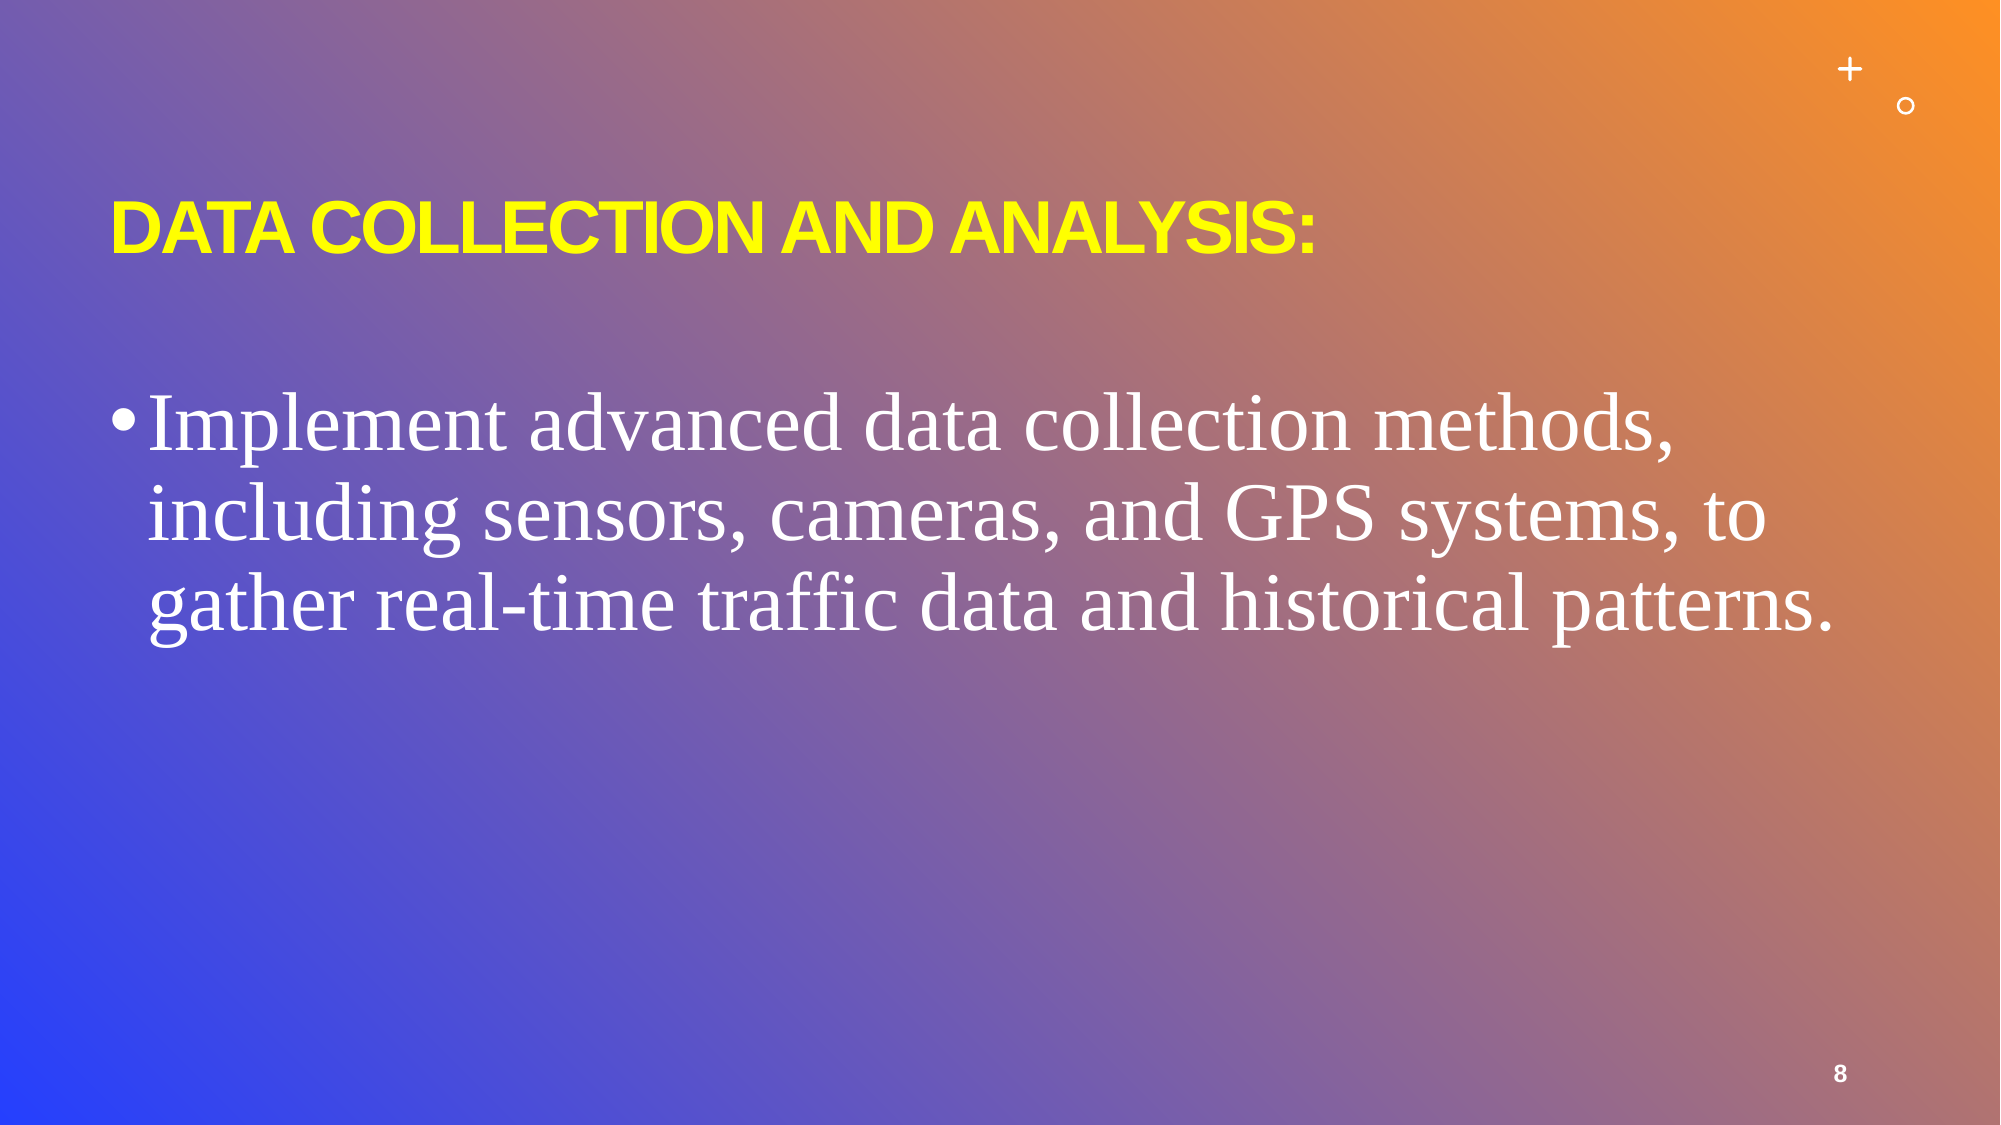

# Data Collection and Analysis:
Implement advanced data collection methods, including sensors, cameras, and GPS systems, to gather real-time traffic data and historical patterns.
8